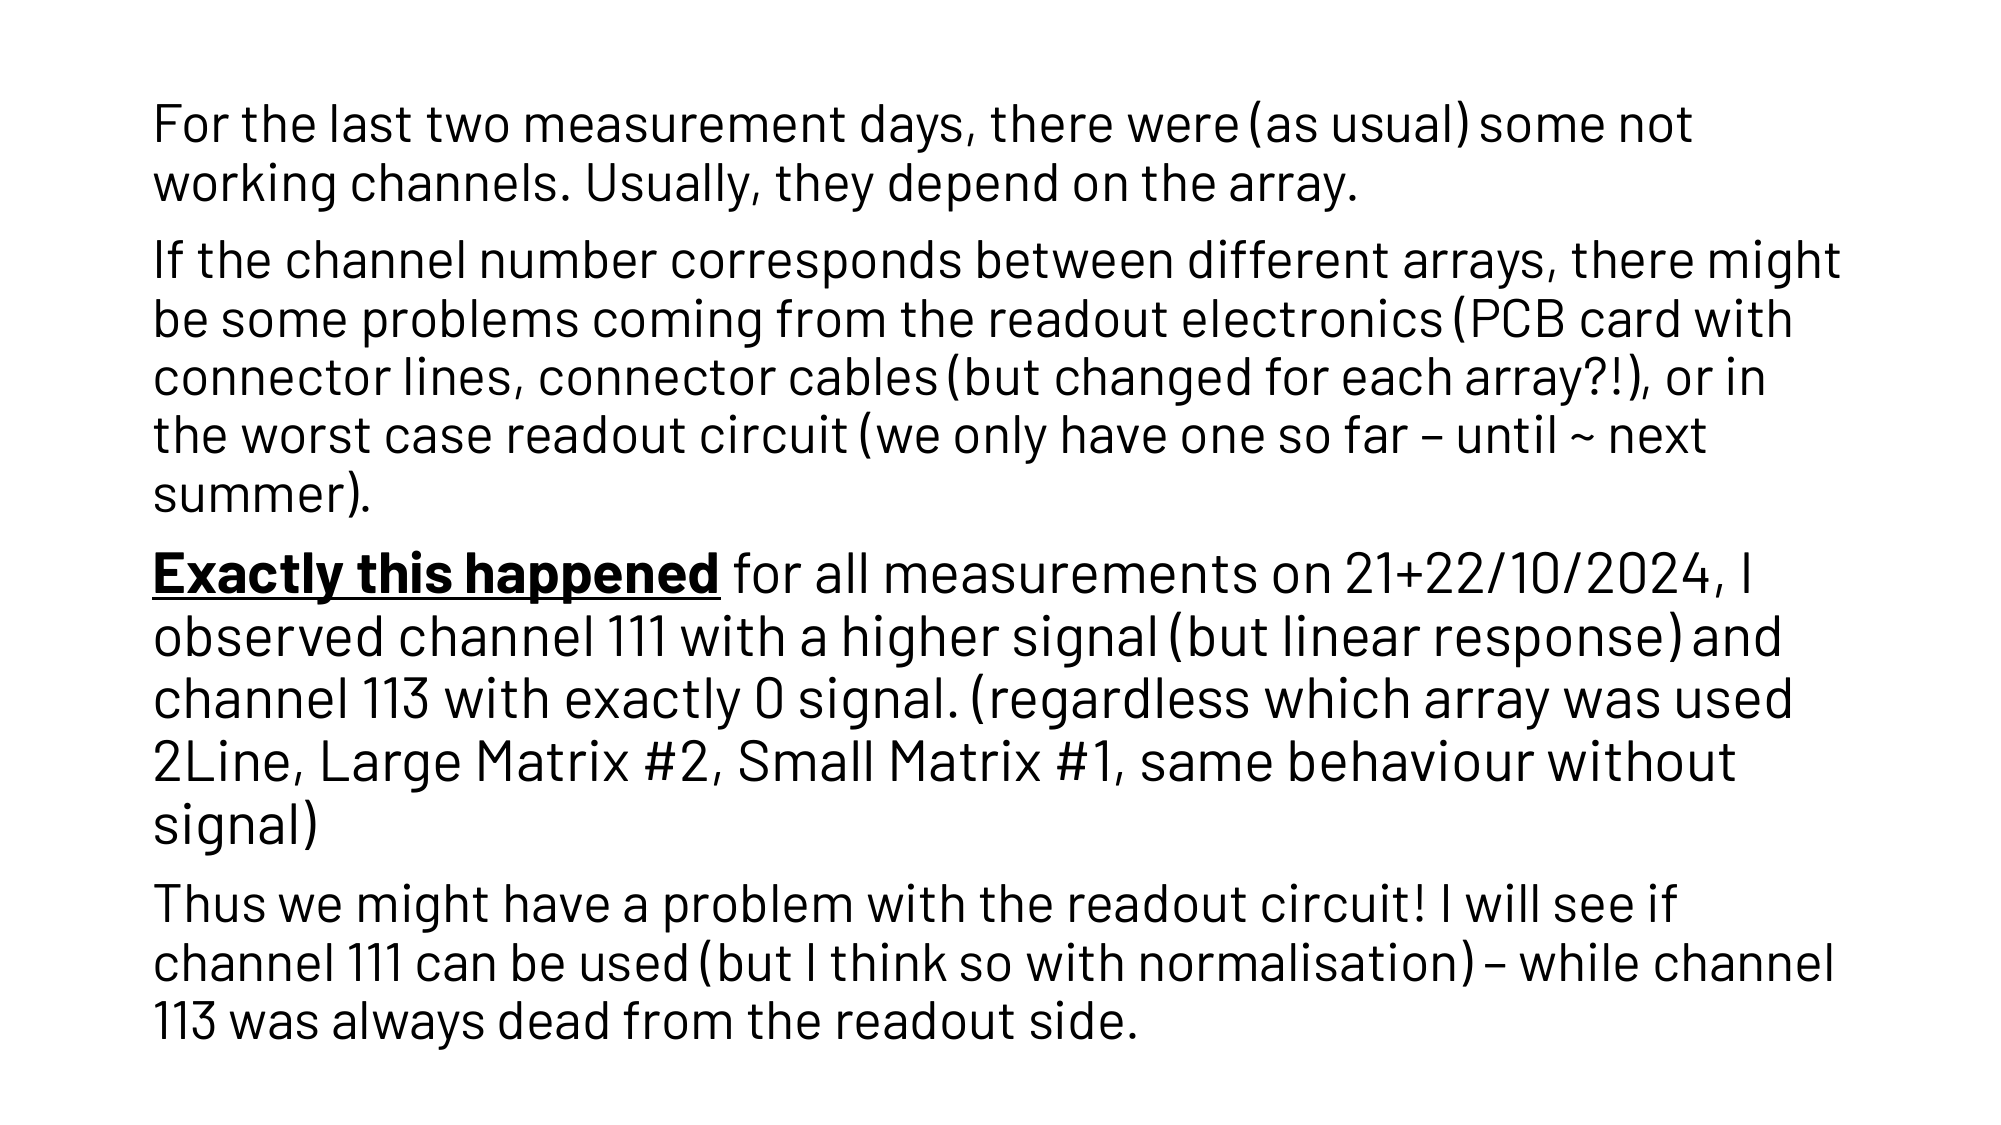

For the last two measurement days, there were (as usual) some not working channels. Usually, they depend on the array.
If the channel number corresponds between different arrays, there might be some problems coming from the readout electronics (PCB card with connector lines, connector cables (but changed for each array?!), or in the worst case readout circuit (we only have one so far – until ~ next summer).
Exactly this happened for all measurements on 21+22/10/2024, I observed channel 111 with a higher signal (but linear response) and channel 113 with exactly 0 signal. (regardless which array was used 2Line, Large Matrix #2, Small Matrix #1, same behaviour without signal)
Thus we might have a problem with the readout circuit! I will see if channel 111 can be used (but I think so with normalisation) – while channel 113 was always dead from the readout side.